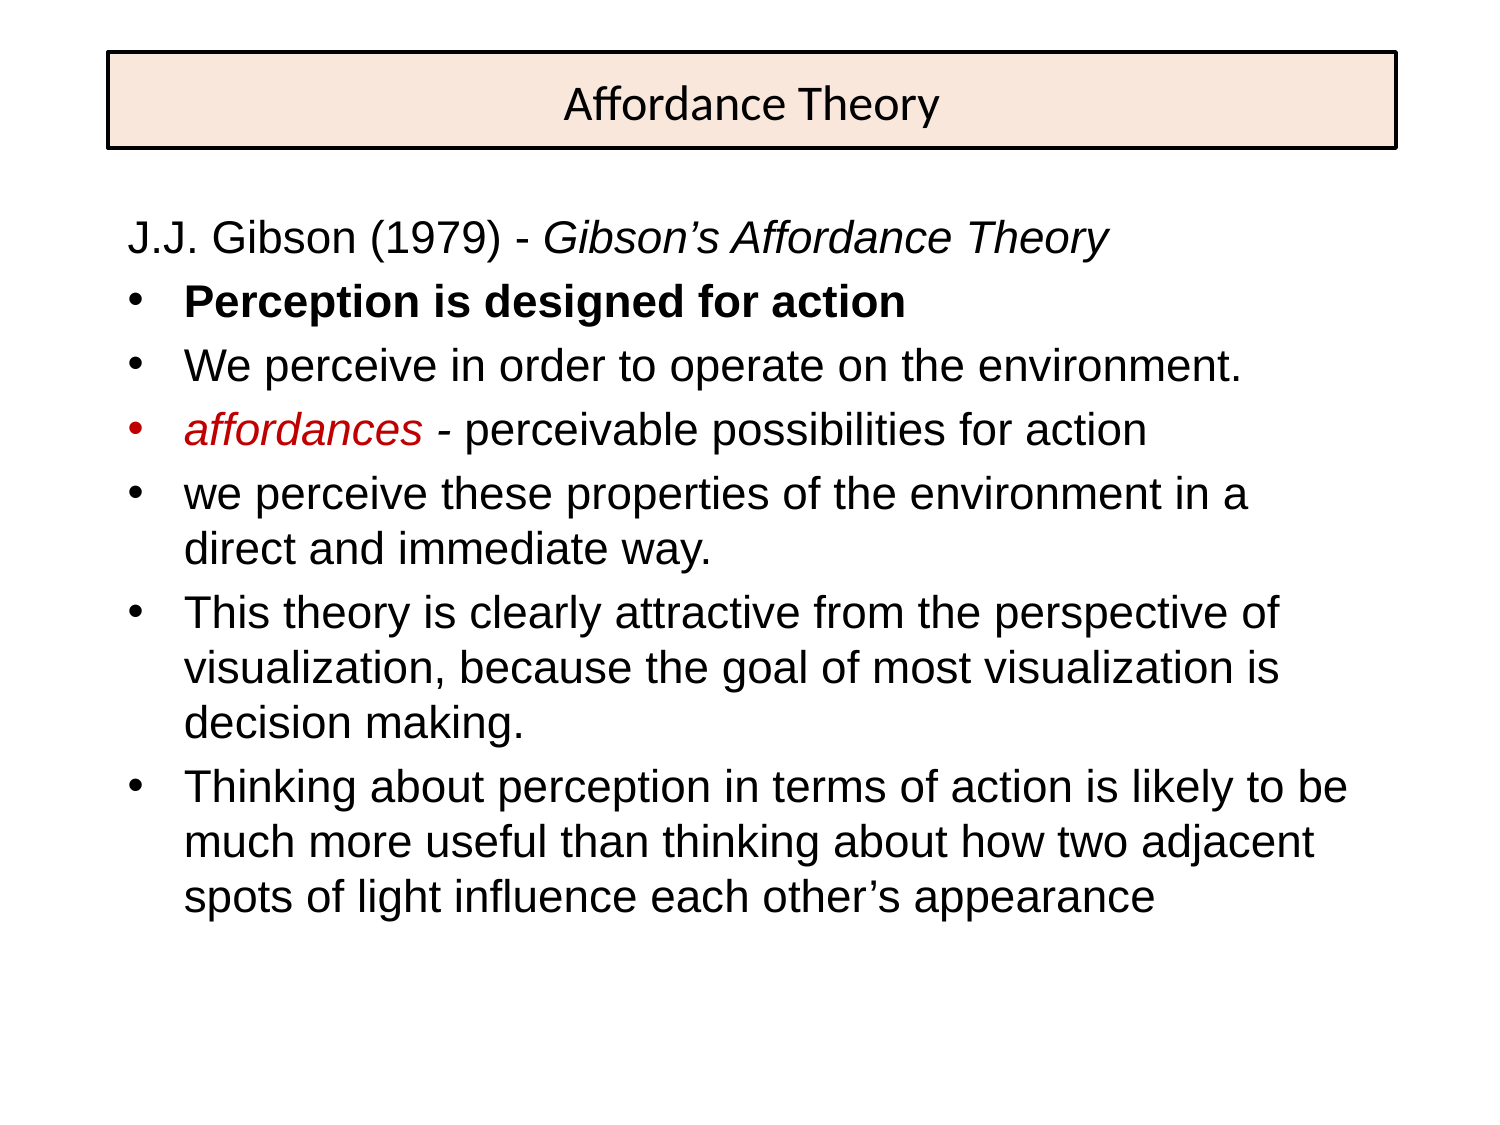

# Affordance Theory
J.J. Gibson (1979) - Gibson’s Affordance Theory
Perception is designed for action
We perceive in order to operate on the environment.
affordances - perceivable possibilities for action
we perceive these properties of the environment in a direct and immediate way.
This theory is clearly attractive from the perspective of visualization, because the goal of most visualization is decision making.
Thinking about perception in terms of action is likely to be much more useful than thinking about how two adjacent spots of light influence each other’s appearance